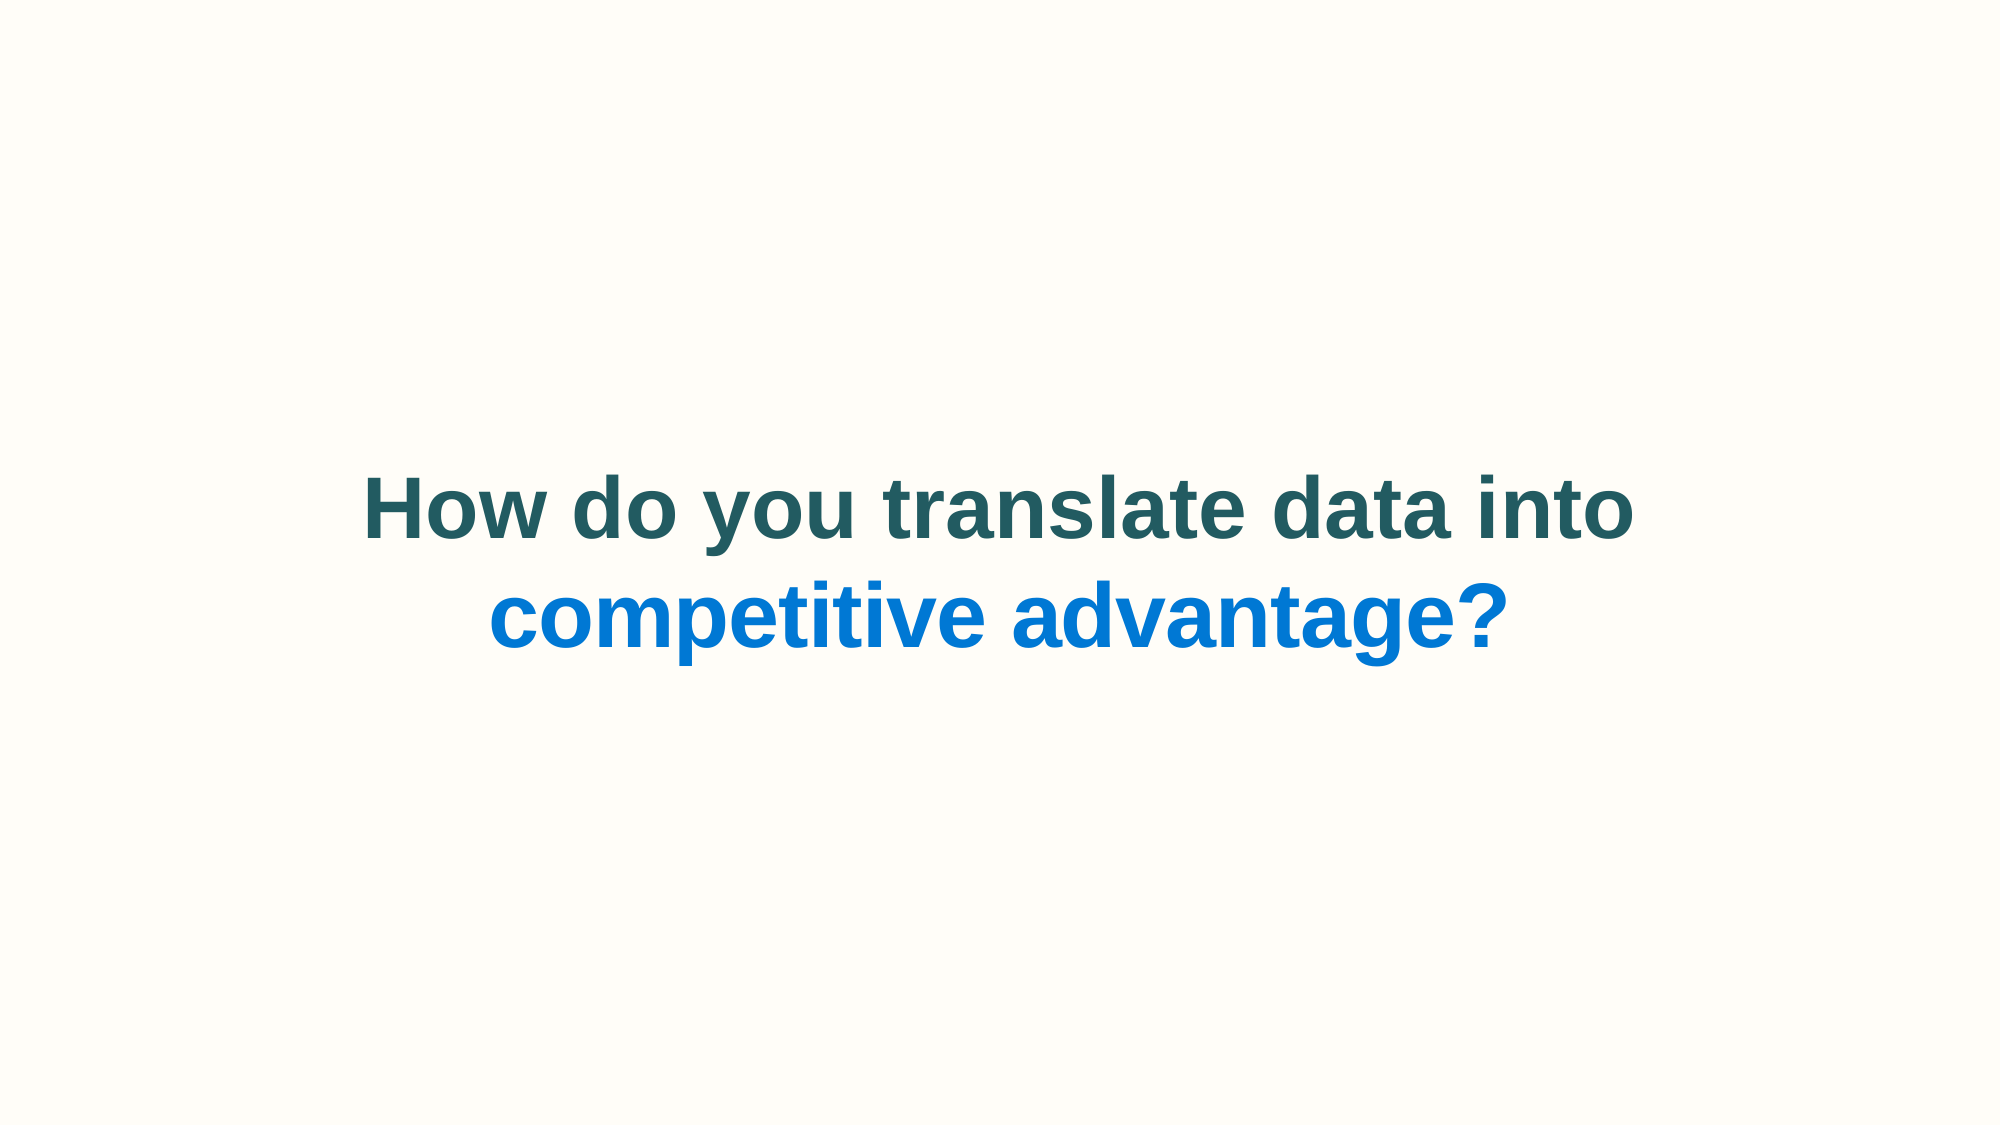

How do you translate data into
competitive advantage?